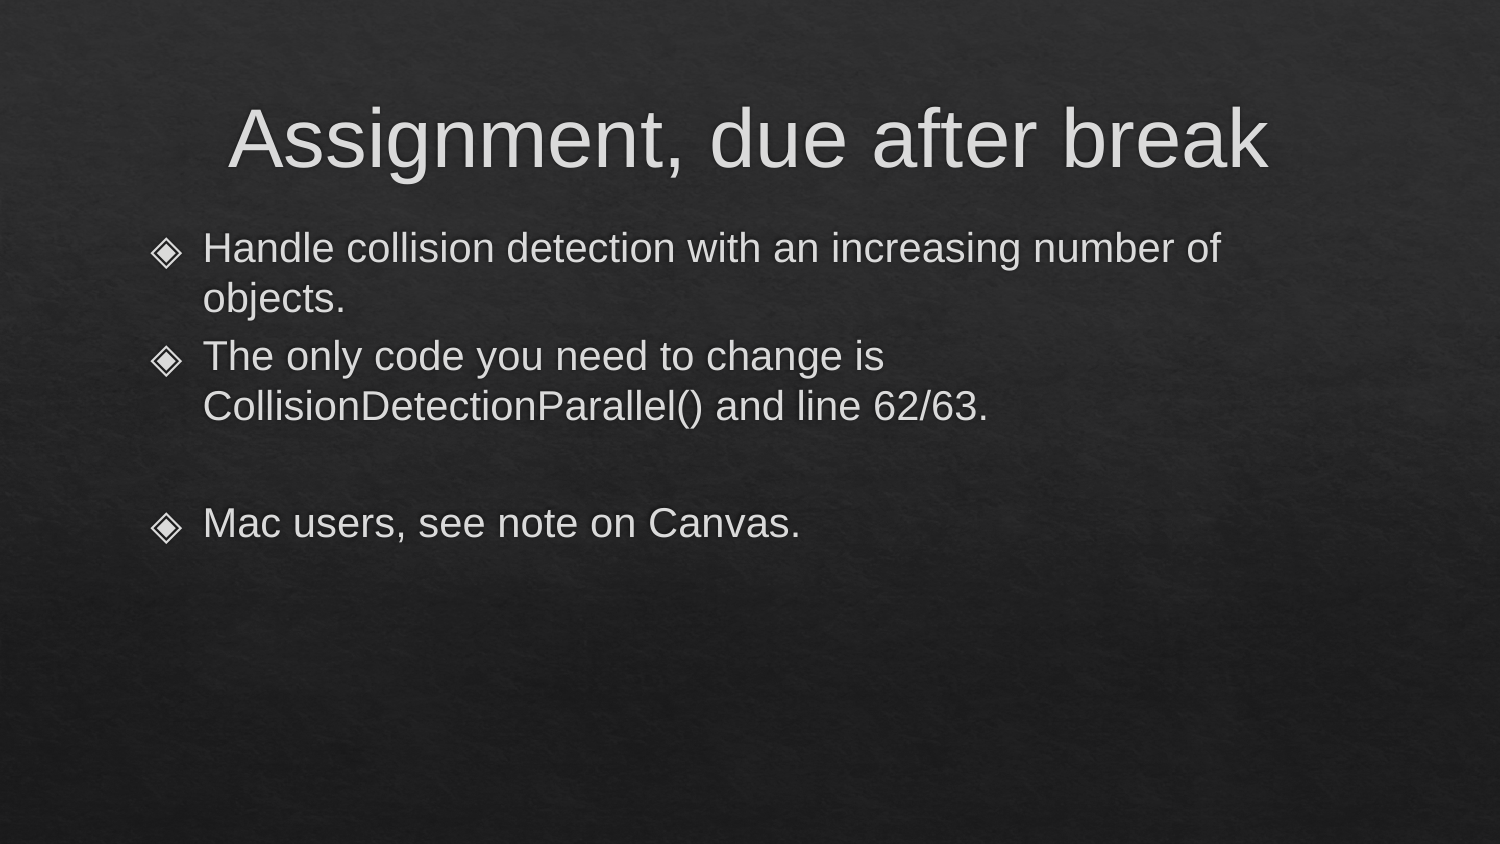

# Assignment, due after break
Handle collision detection with an increasing number of objects.
The only code you need to change is CollisionDetectionParallel() and line 62/63.

Mac users, see note on Canvas.